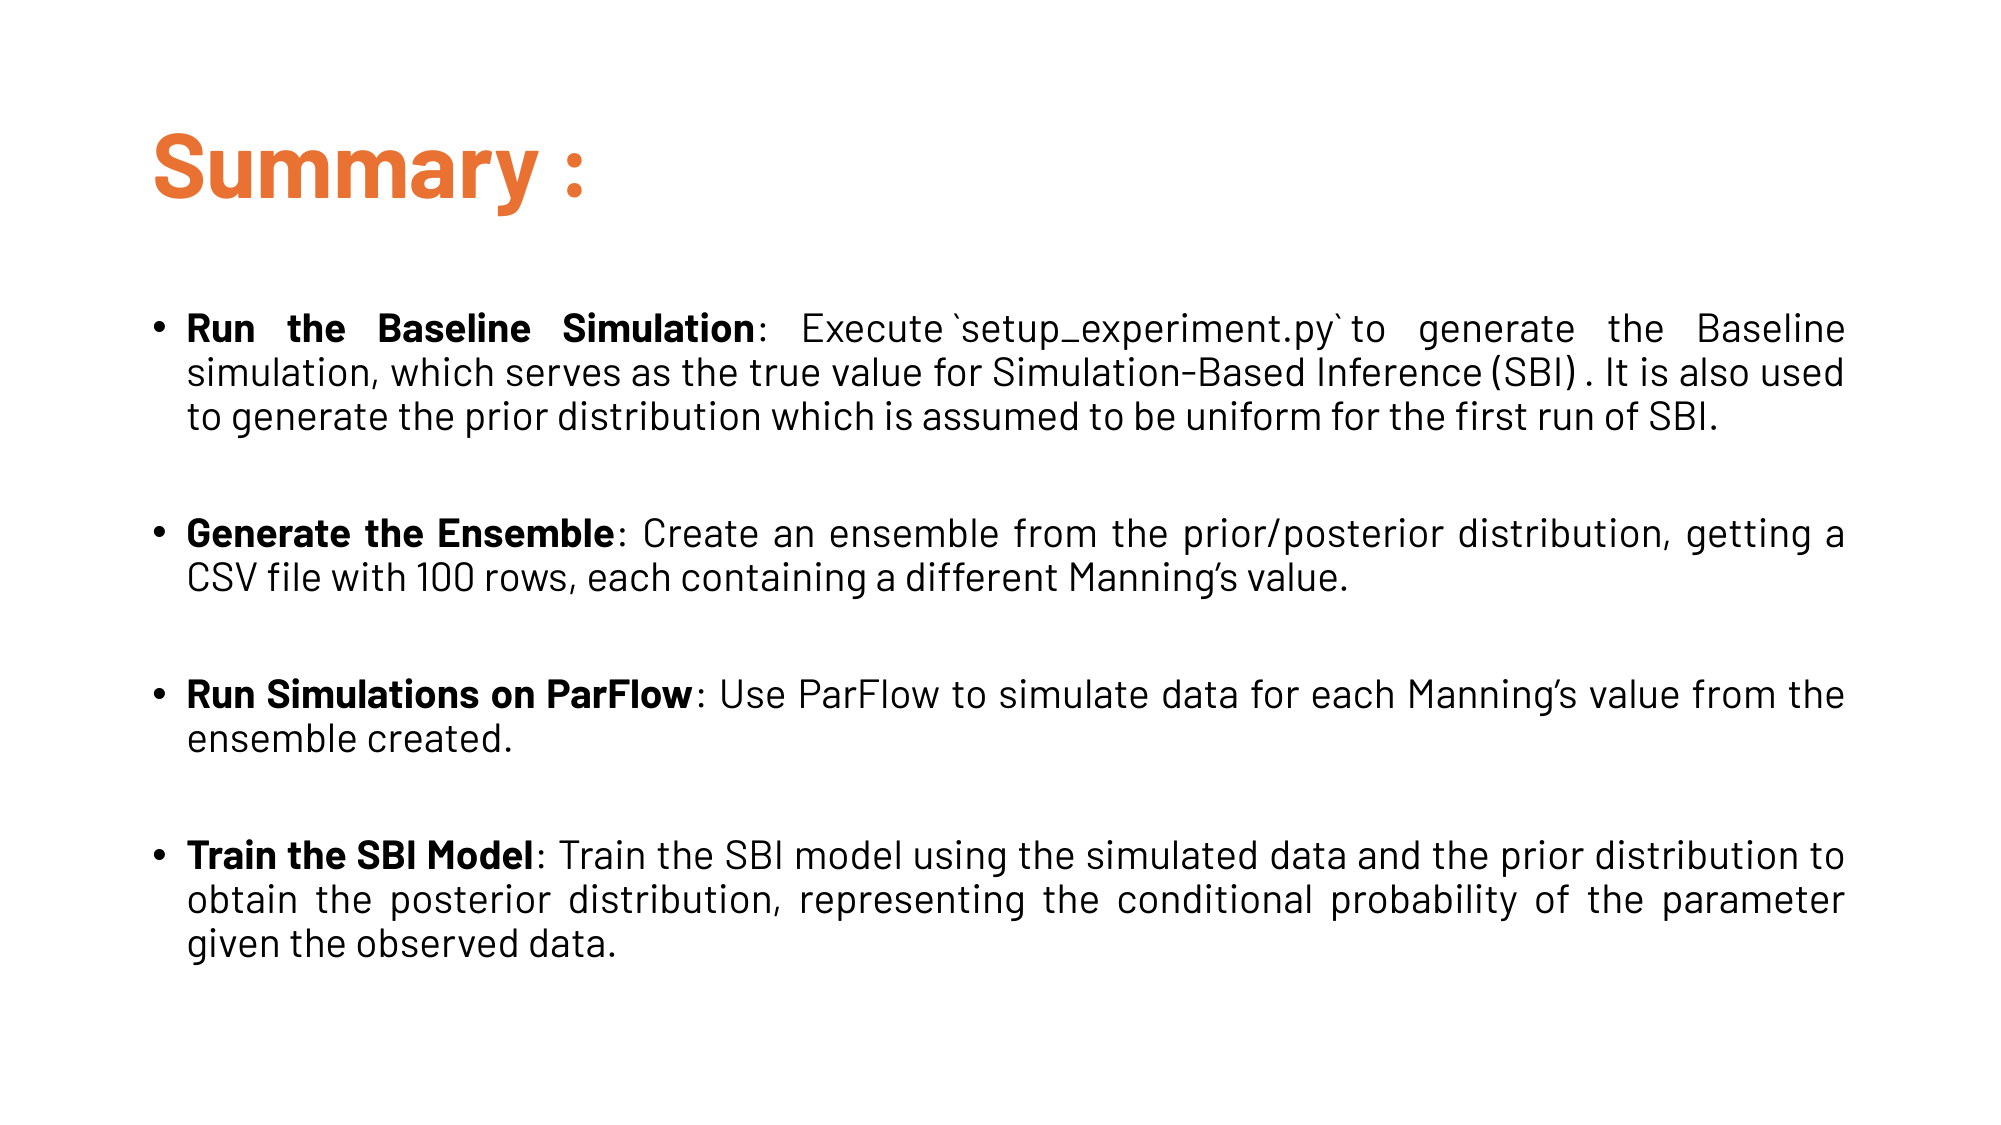

# Summary :
Run the Baseline Simulation: Execute `setup_experiment.py` to generate the Baseline simulation, which serves as the true value for Simulation-Based Inference (SBI) . It is also used to generate the prior distribution which is assumed to be uniform for the first run of SBI.

Generate the Ensemble: Create an ensemble from the prior/posterior distribution, getting a CSV file with 100 rows, each containing a different Manning’s value.

Run Simulations on ParFlow: Use ParFlow to simulate data for each Manning’s value from the ensemble created.

Train the SBI Model: Train the SBI model using the simulated data and the prior distribution to obtain the posterior distribution, representing the conditional probability of the parameter given the observed data.